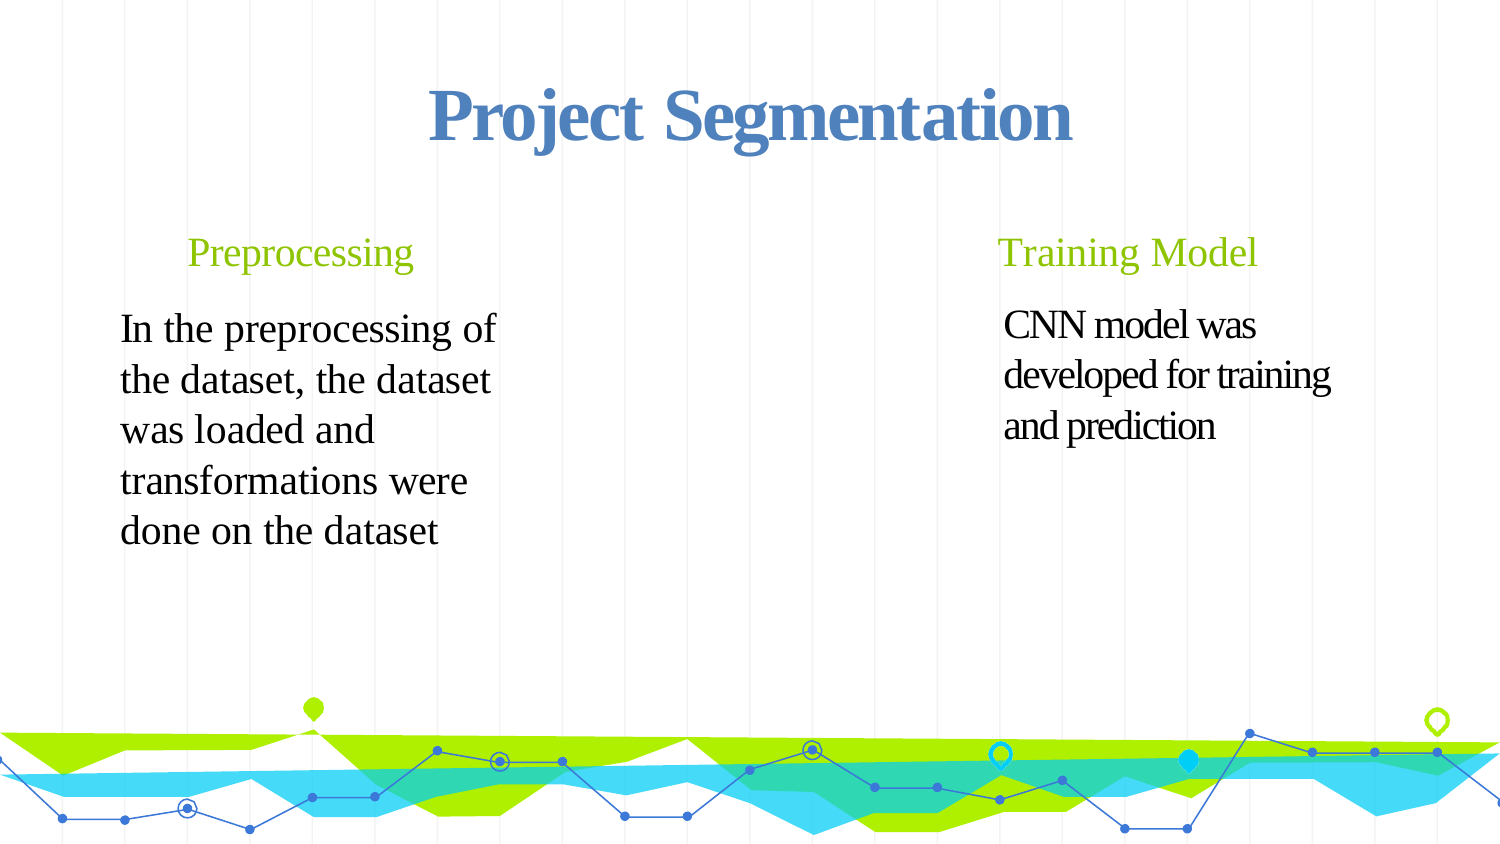

# Project Segmentation
Preprocessing
Training Model
CNN model was developed for training and prediction
In the preprocessing of the dataset, the dataset was loaded and  transformations were done on the dataset